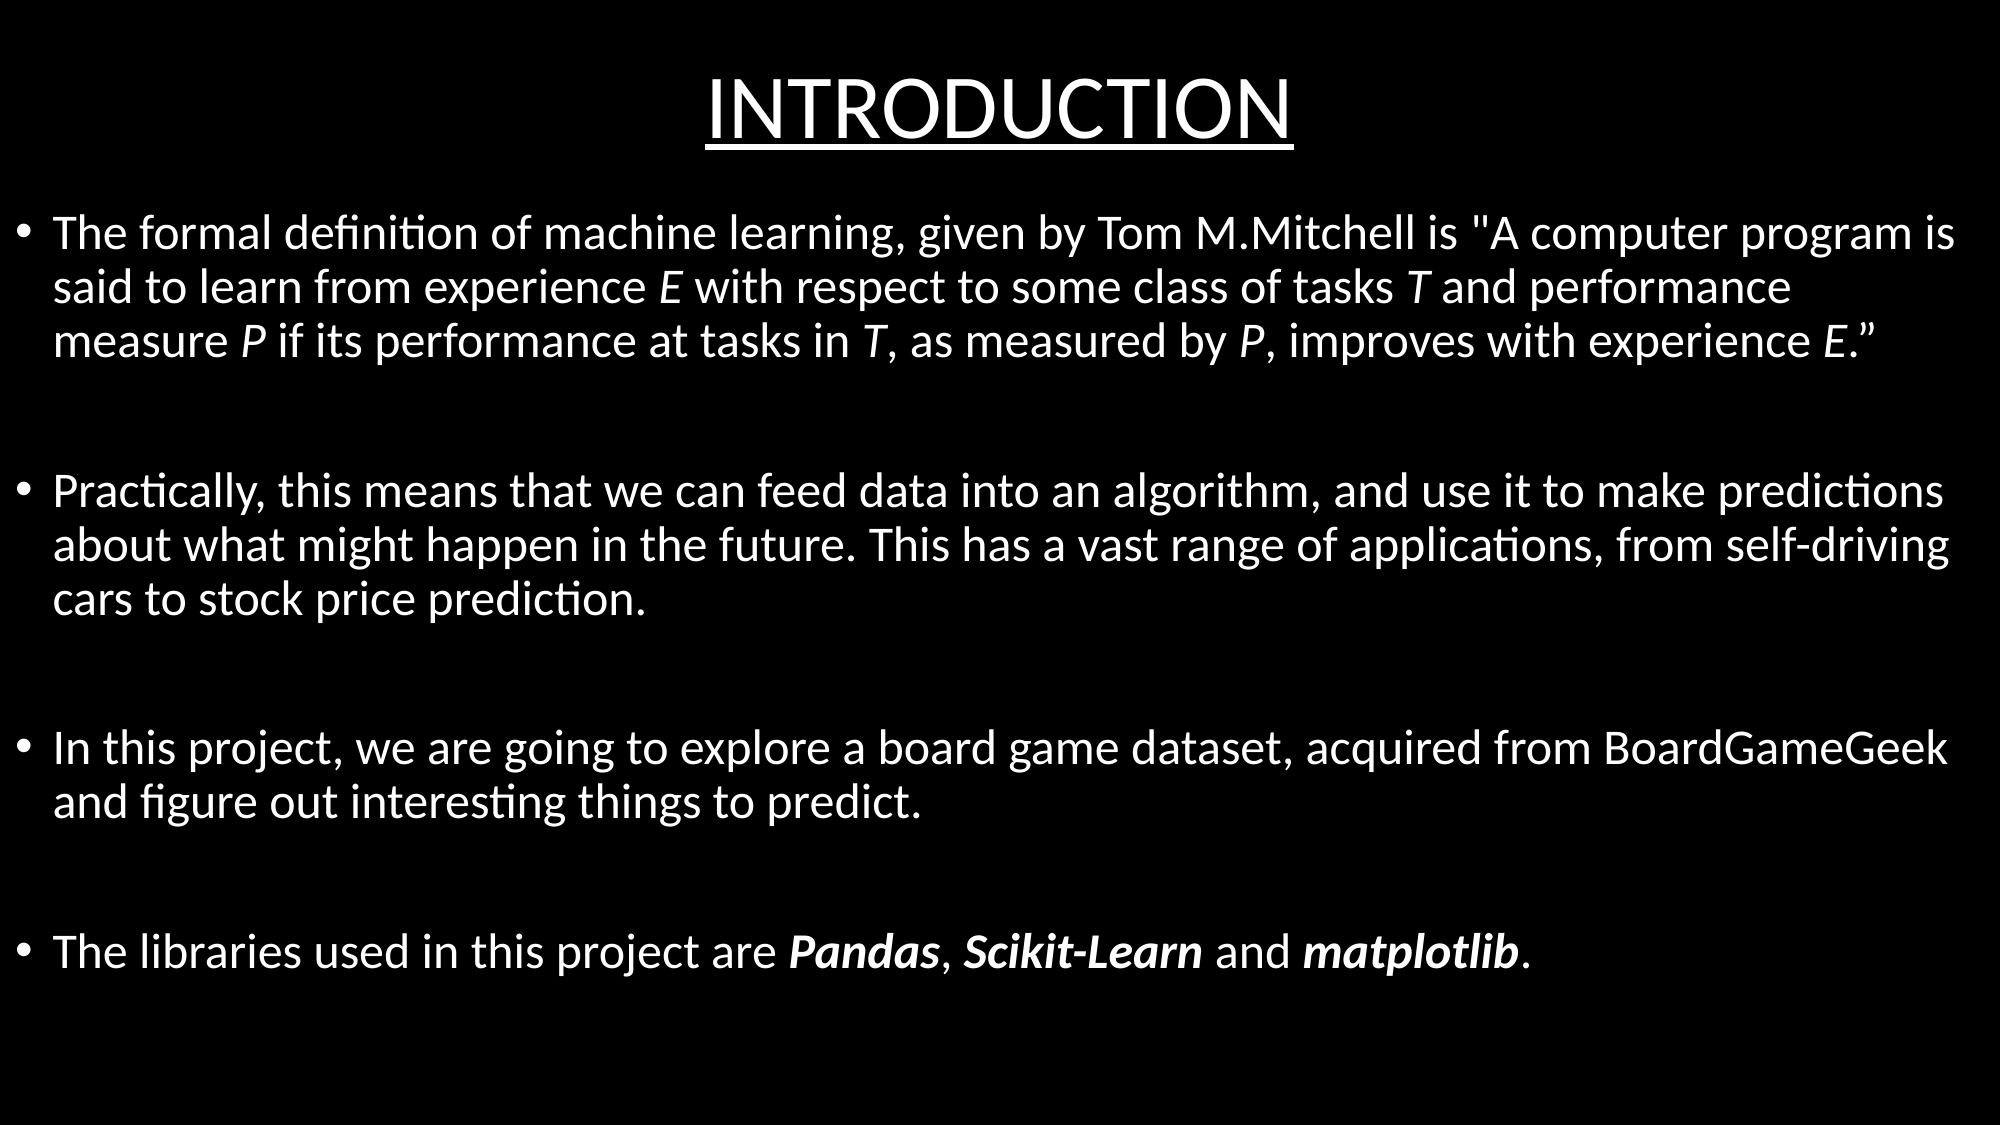

# INTRODUCTION
The formal definition of machine learning, given by Tom M.Mitchell is "A computer program is said to learn from experience E with respect to some class of tasks T and performance measure P if its performance at tasks in T, as measured by P, improves with experience E.”

Practically, this means that we can feed data into an algorithm, and use it to make predictions about what might happen in the future. This has a vast range of applications, from self-driving cars to stock price prediction.

In this project, we are going to explore a board game dataset, acquired from BoardGameGeek and figure out interesting things to predict.

The libraries used in this project are Pandas, Scikit-Learn and matplotlib.